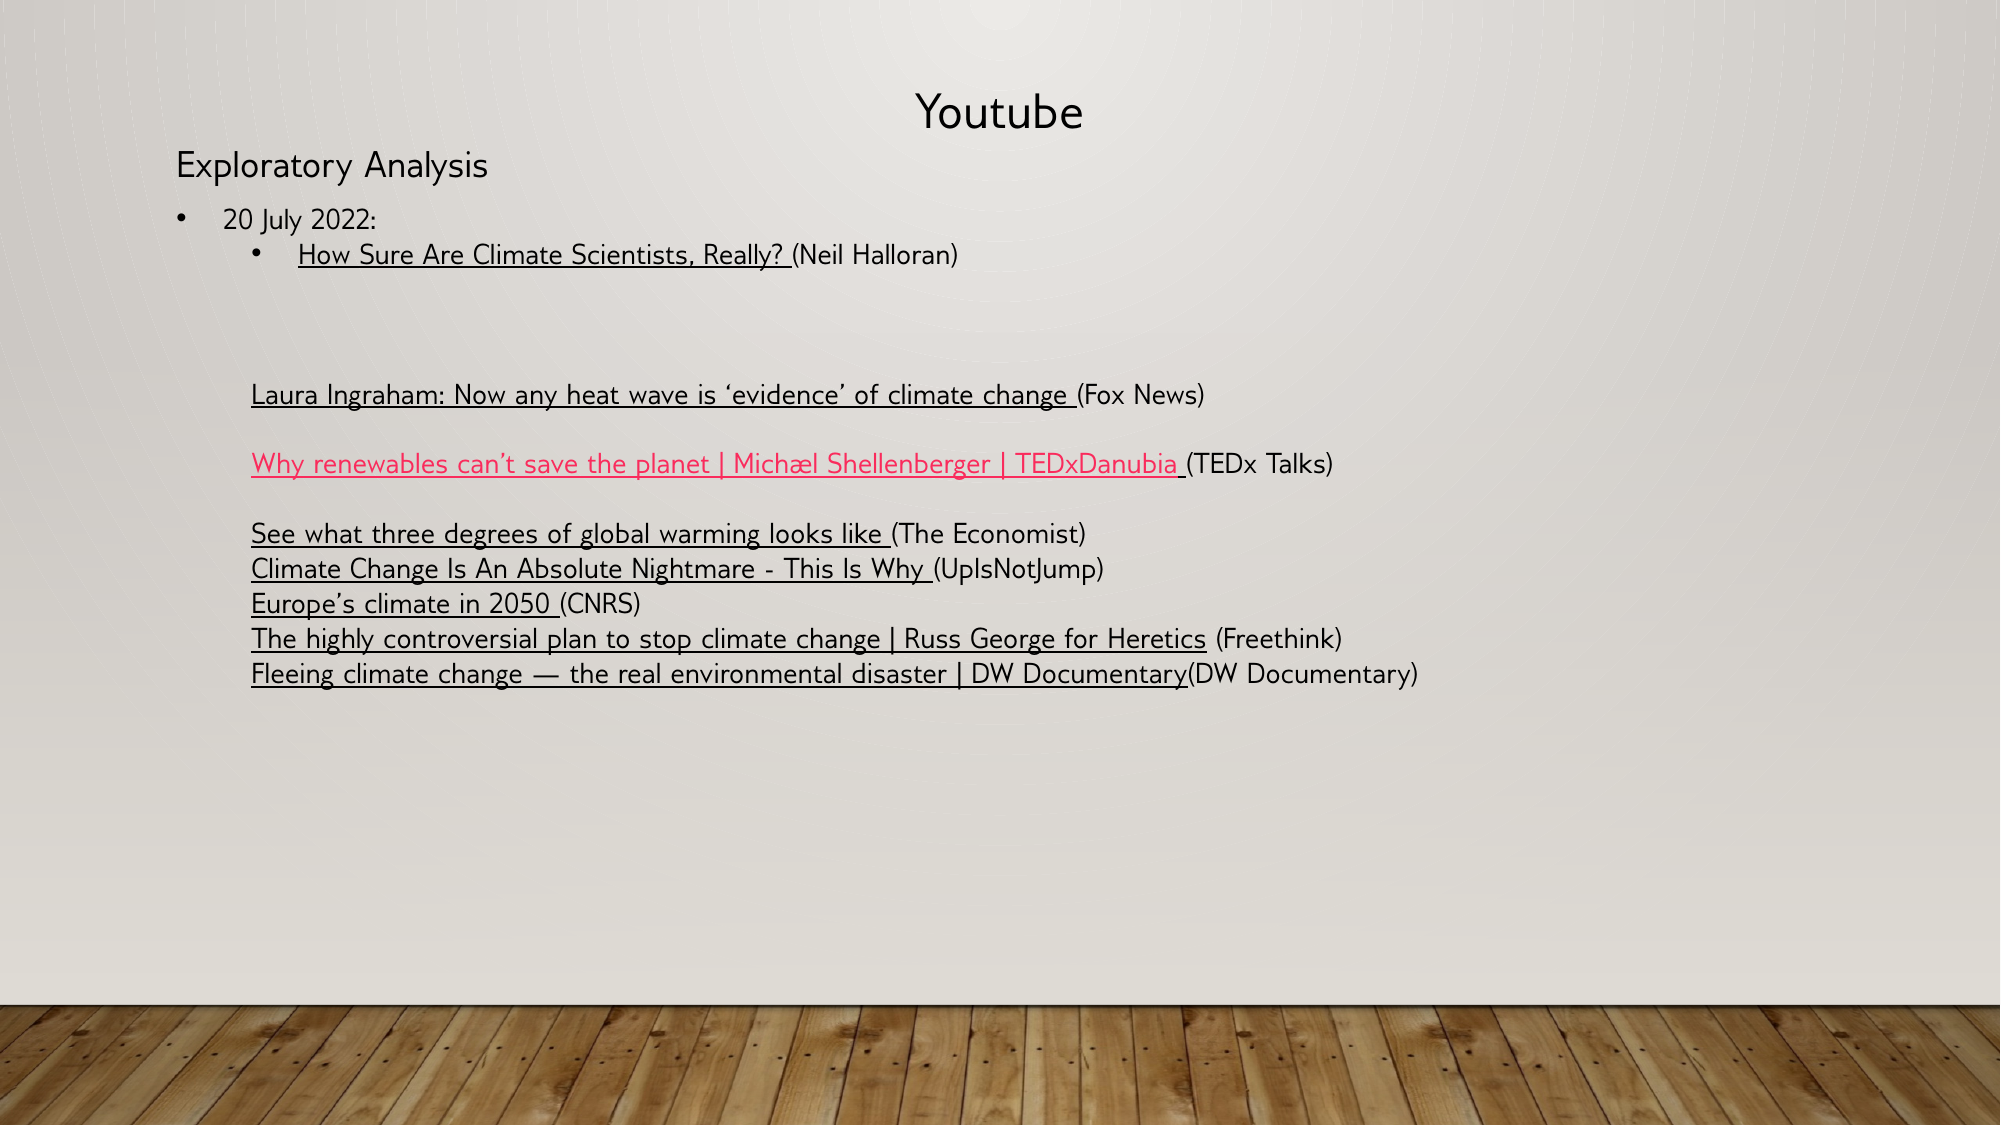

Youtube
Exploratory Analysis
20 July 2022:
How Sure Are Climate Scientists, Really? (Neil Halloran)

Laura Ingraham: Now any heat wave is ‘evidence’ of climate change (Fox News)

Why renewables can’t save the planet | Michael Shellenberger | TEDxDanubia (TEDx Talks)

See what three degrees of global warming looks like (The Economist)
Climate Change Is An Absolute Nightmare - This Is Why (UpIsNotJump)
Europe’s climate in 2050 (CNRS)
The highly controversial plan to stop climate change | Russ George for Heretics (Freethink)
Fleeing climate change — the real environmental disaster | DW Documentary(DW Documentary)